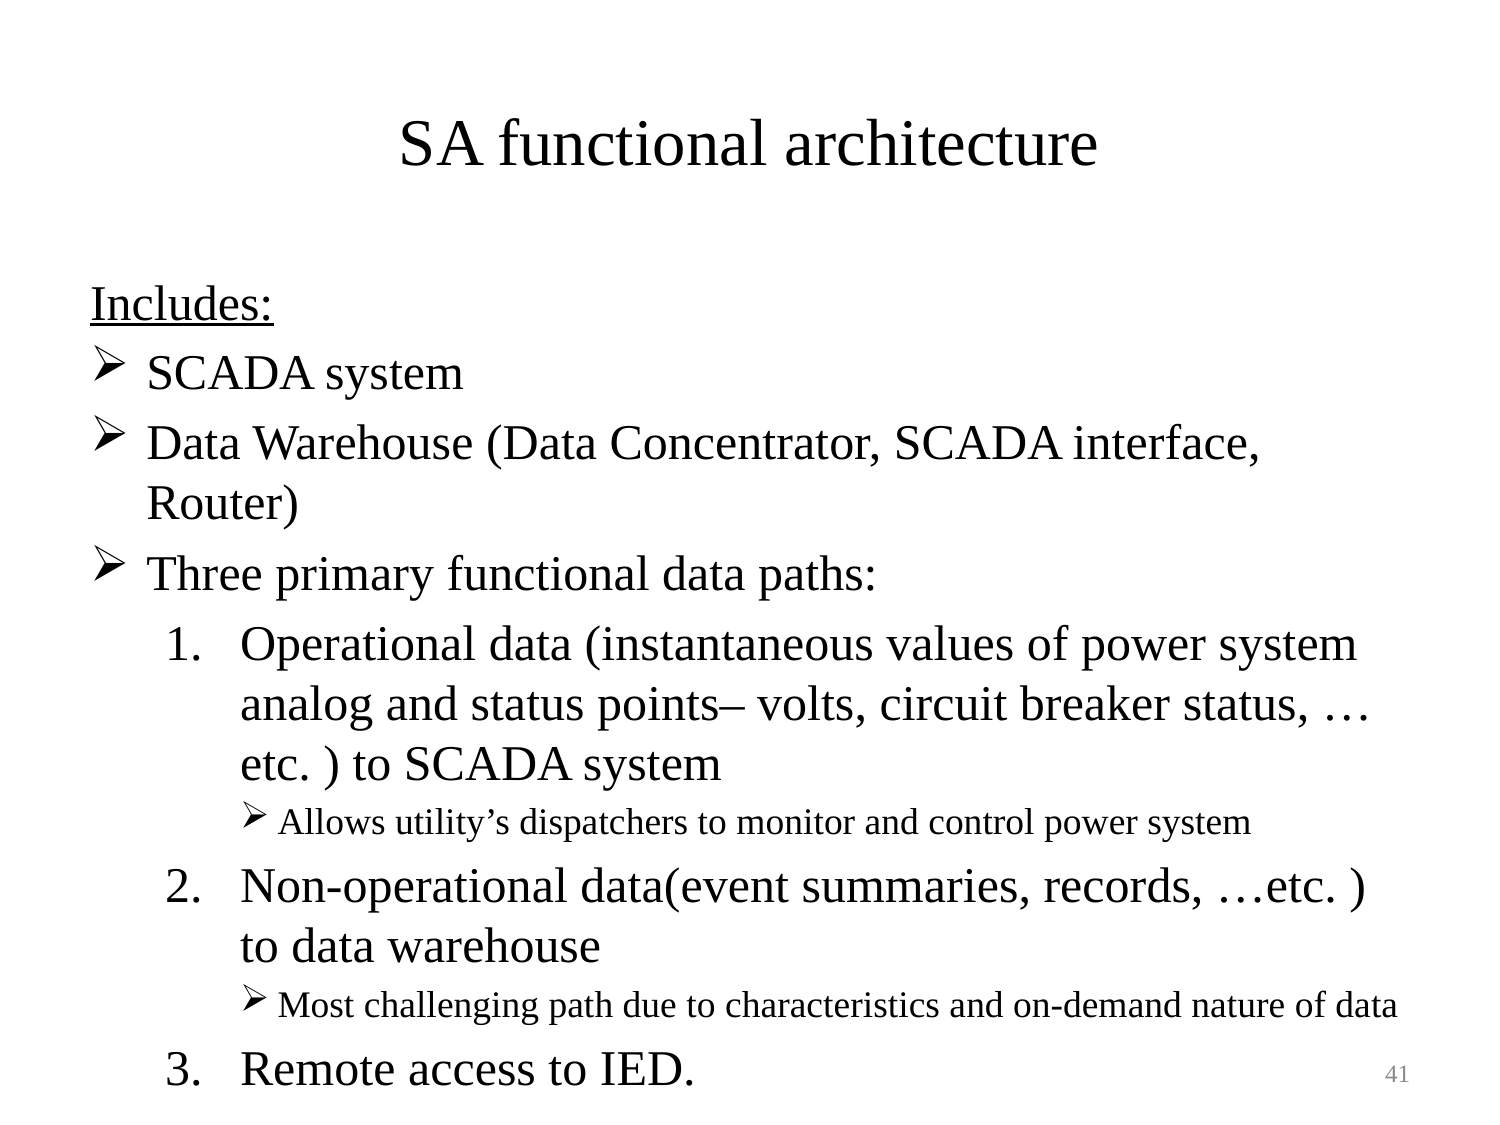

# SA functional architecture
Includes:
SCADA system
Data Warehouse (Data Concentrator, SCADA interface, Router)
Three primary functional data paths:
Operational data (instantaneous values of power system analog and status points– volts, circuit breaker status, …etc. ) to SCADA system
Allows utility’s dispatchers to monitor and control power system
Non-operational data(event summaries, records, …etc. ) to data warehouse
Most challenging path due to characteristics and on-demand nature of data
Remote access to IED.
41